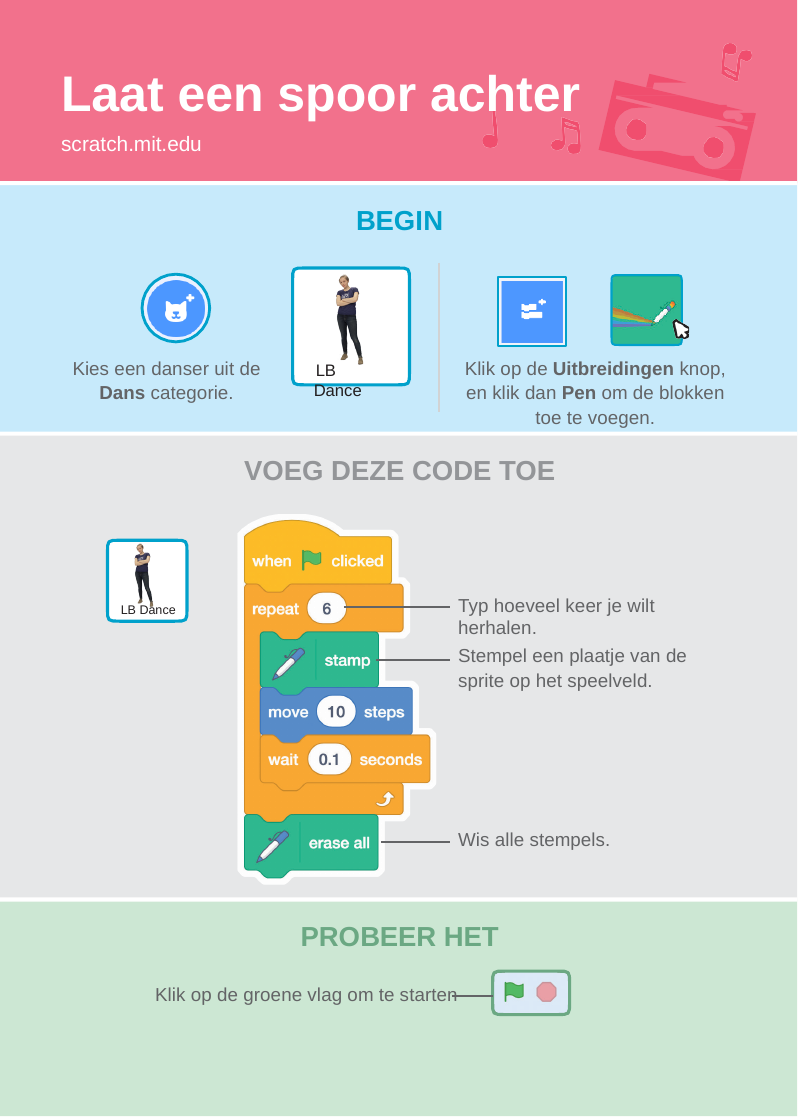

# Laat een spoor achter
scratch.mit.edu

BEGIN

Kies een danser uit de Dans categorie.
Klik op de Uitbreidingen knop, en klik dan Pen om de blokken toe te voegen.
LB Dance

VOEG DEZE CODE TOE

Typ hoeveel keer je wilt herhalen.
LB Dance
Stempel een plaatje van de sprite op het speelveld.
Wis alle stempels.

PROBEER HET

Klik op de groene vlag om te starten